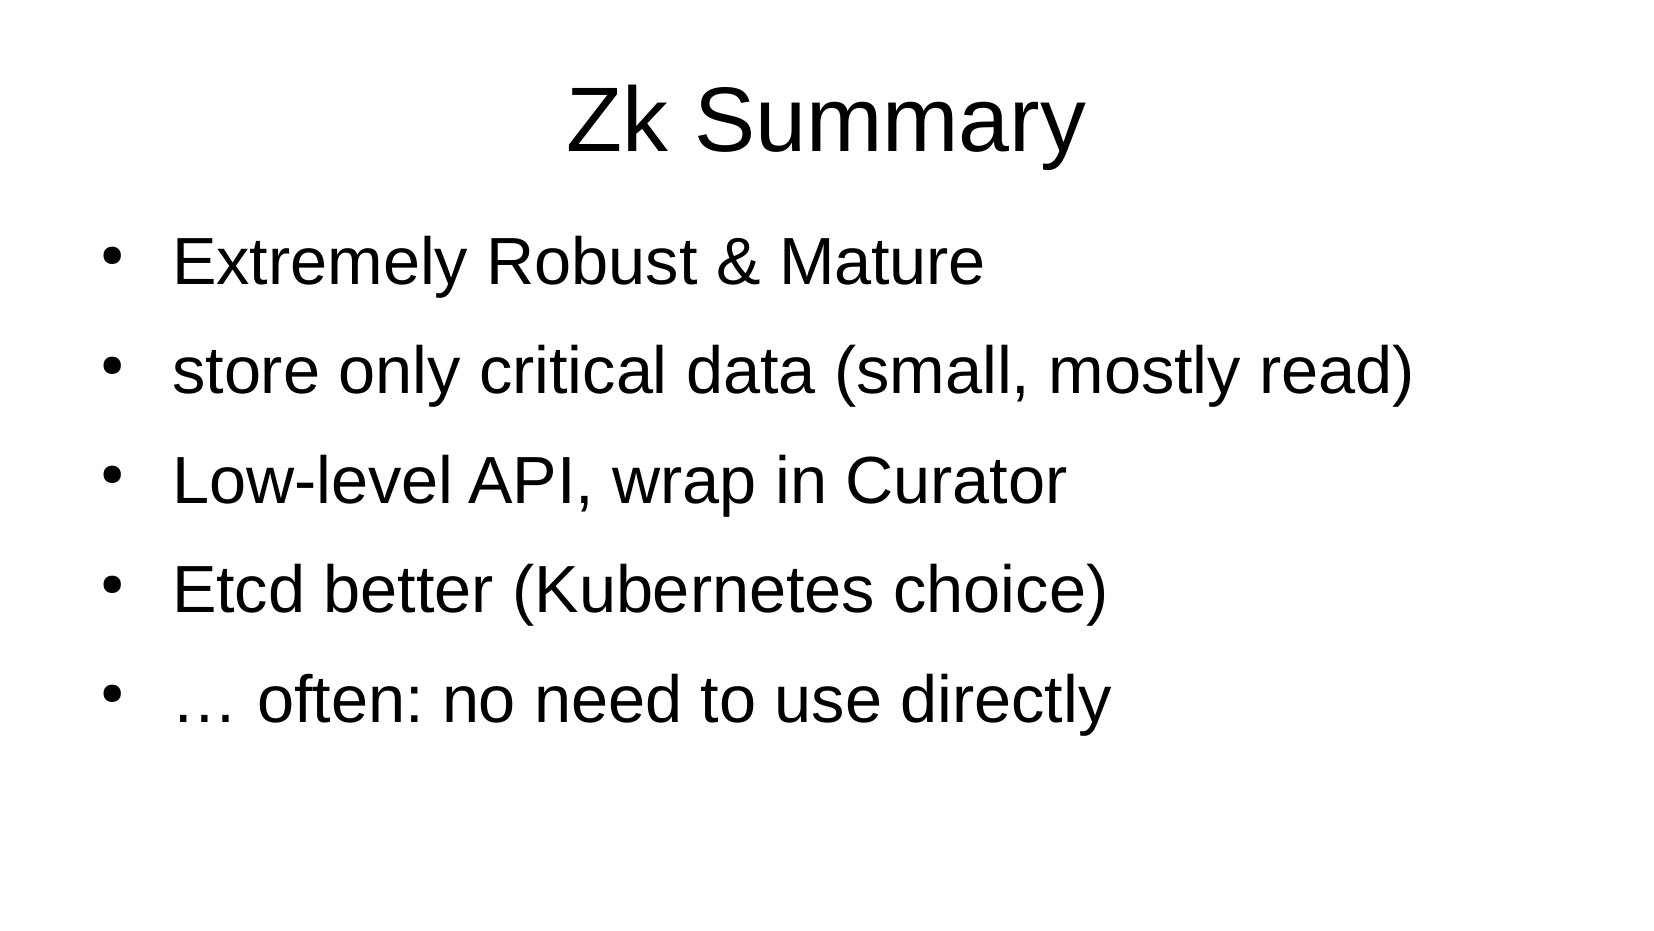

Zk Summary
 Extremely Robust & Mature
 store only critical data (small, mostly read)
 Low-level API, wrap in Curator
 Etcd better (Kubernetes choice)
 … often: no need to use directly